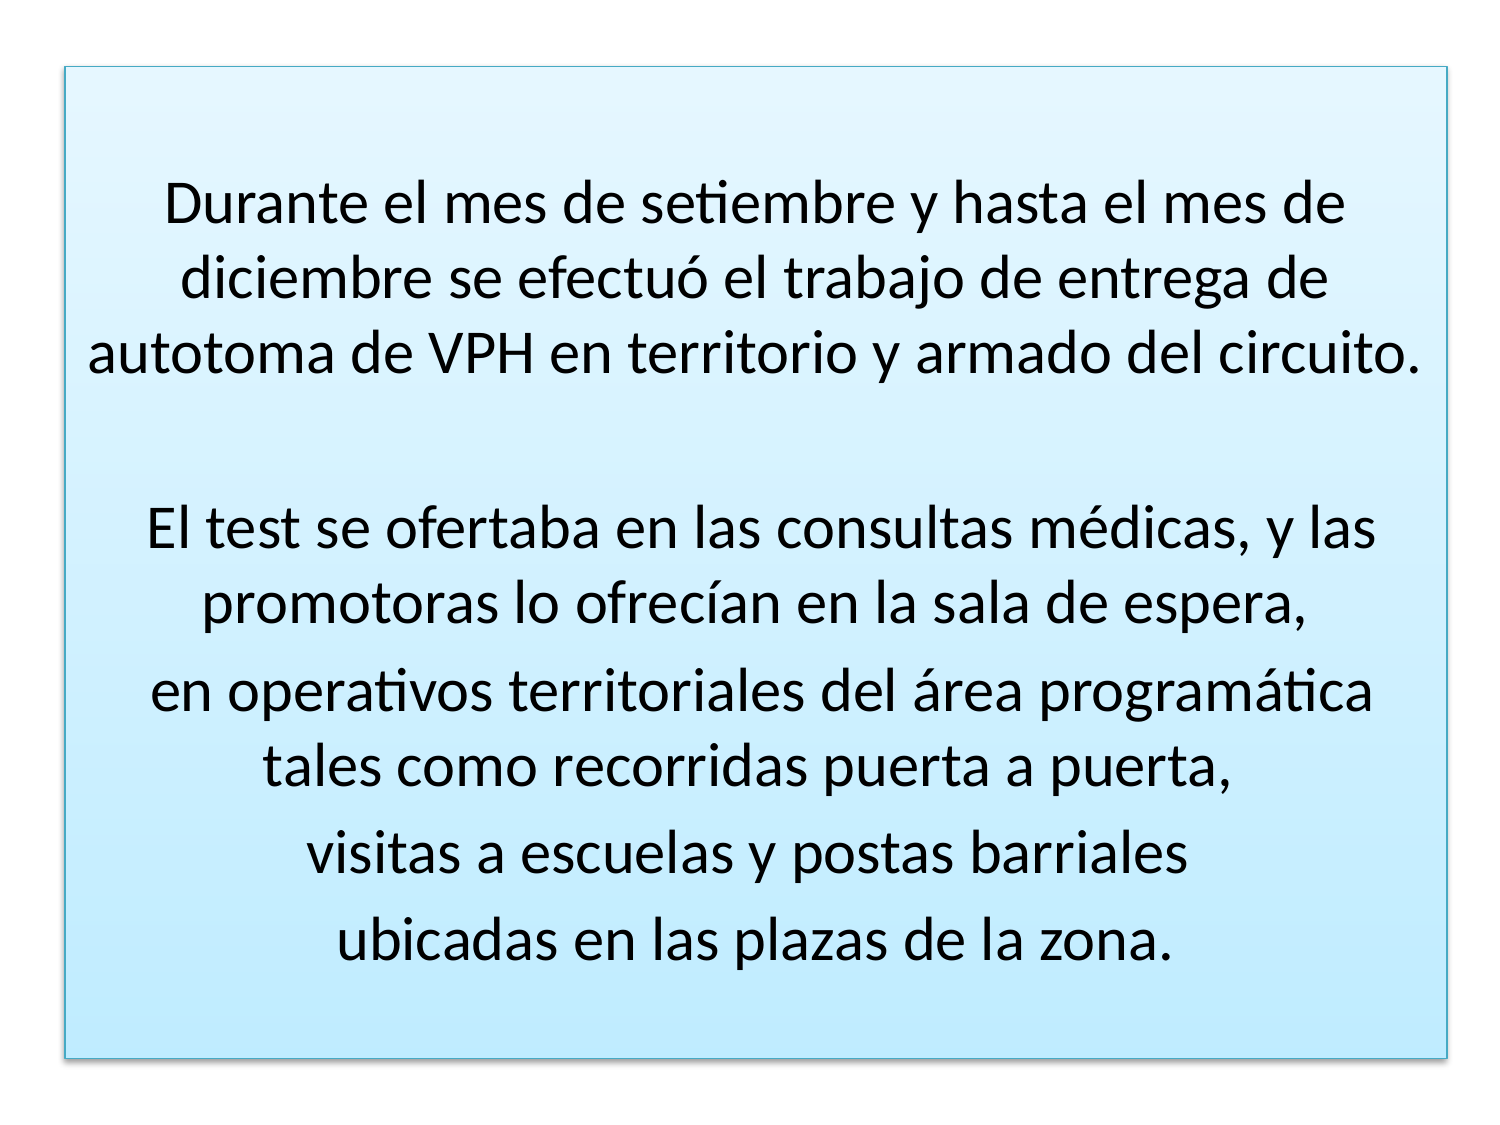

Durante el mes de setiembre y hasta el mes de diciembre se efectuó el trabajo de entrega de autotoma de VPH en territorio y armado del circuito.

 El test se ofertaba en las consultas médicas, y las promotoras lo ofrecían en la sala de espera,
 en operativos territoriales del área programática tales como recorridas puerta a puerta,
visitas a escuelas y postas barriales
ubicadas en las plazas de la zona.